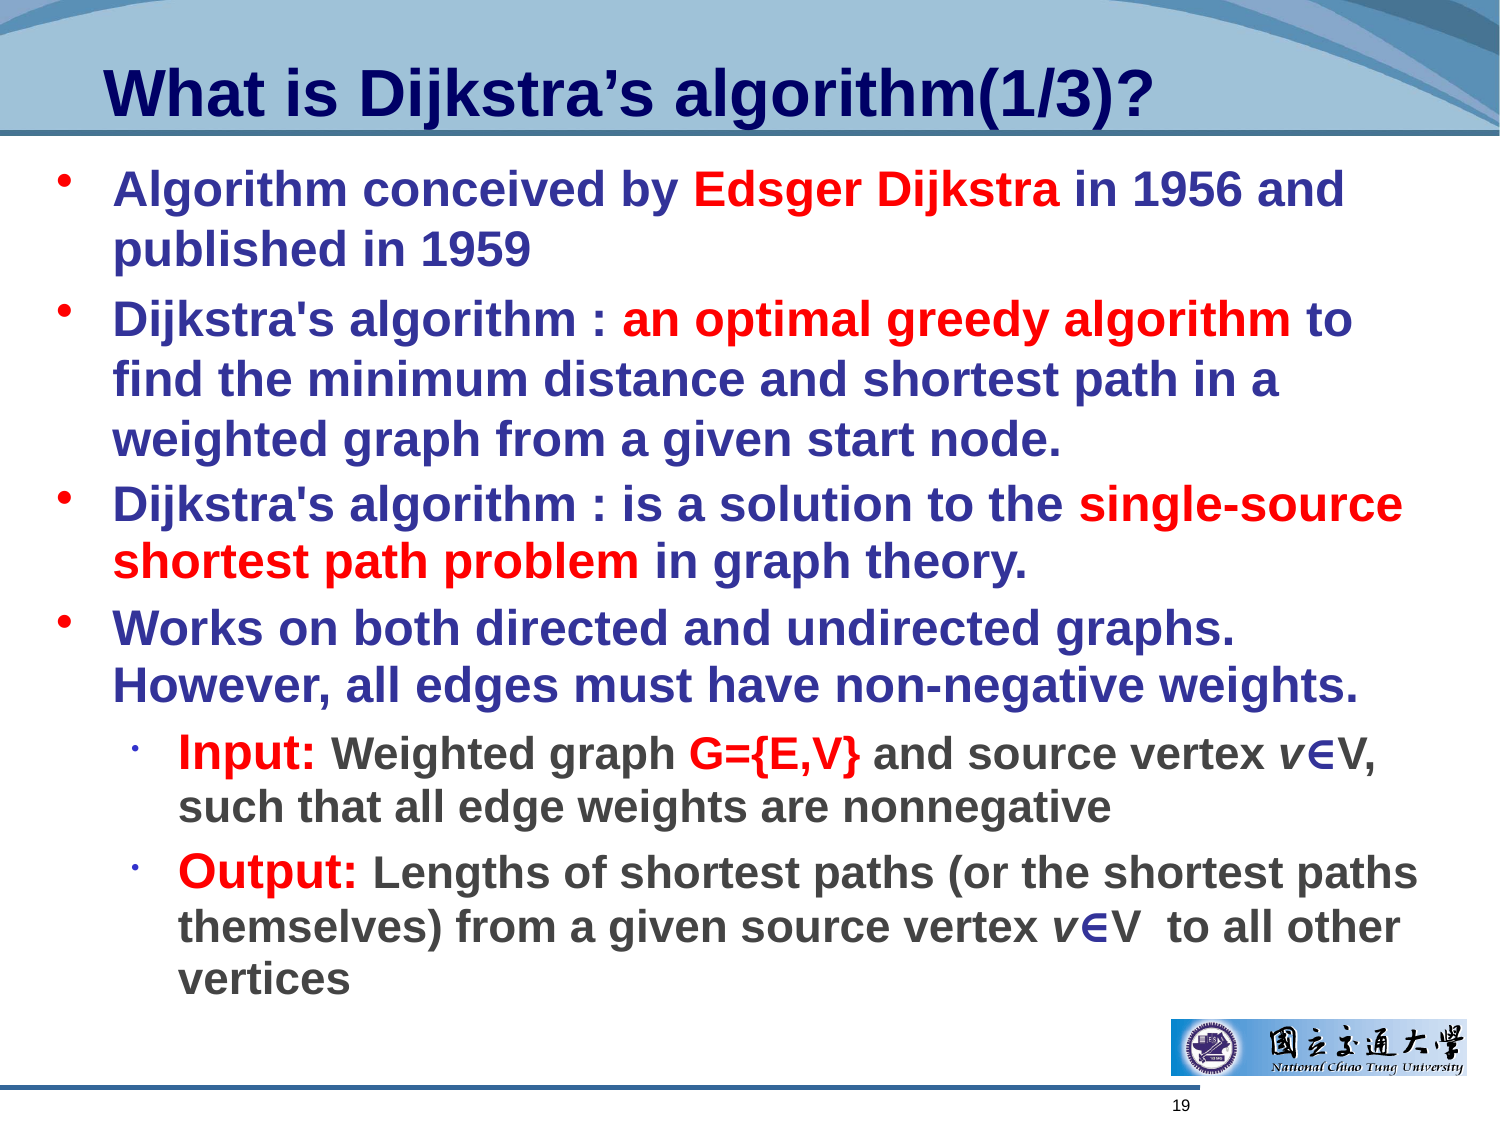

What is Dijkstra’s algorithm(1/3)?
Algorithm conceived by Edsger Dijkstra in 1956 and published in 1959
Dijkstra's algorithm : an optimal greedy algorithm to find the minimum distance and shortest path in a weighted graph from a given start node.
Dijkstra's algorithm : is a solution to the single-source shortest path problem in graph theory.
Works on both directed and undirected graphs. However, all edges must have non-negative weights.
Input: Weighted graph G={E,V} and source vertex v∈V, such that all edge weights are nonnegative
Output: Lengths of shortest paths (or the shortest paths themselves) from a given source vertex v∈V  to all other vertices

19